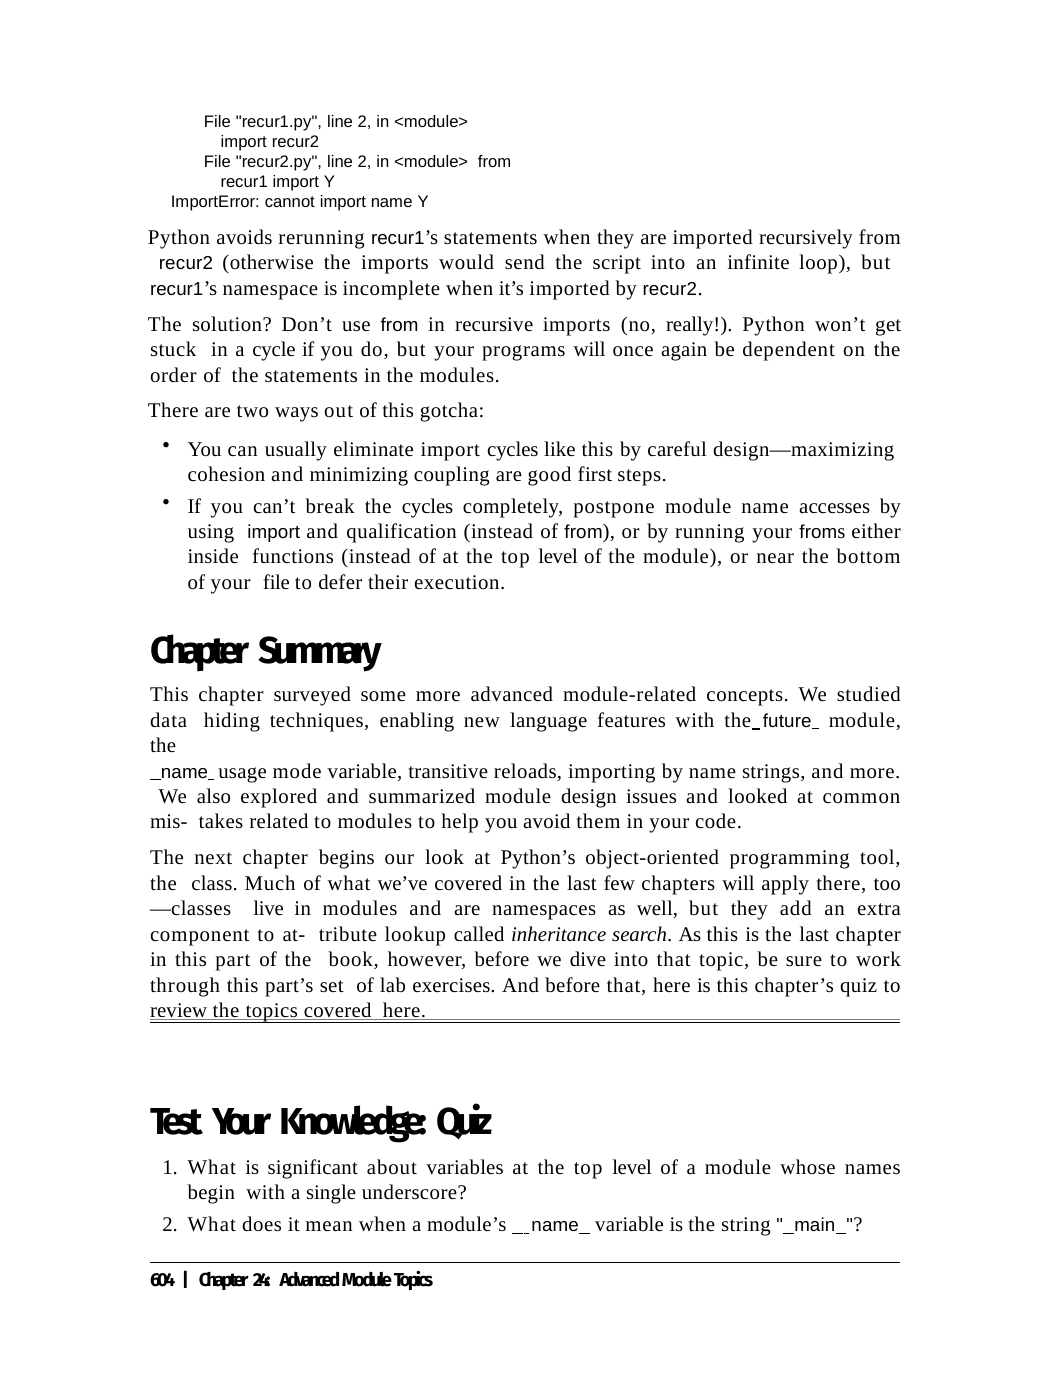

File "recur1.py", line 2, in <module>  import recur2
File "recur2.py", line 2, in <module>  from recur1 import Y
ImportError: cannot import name Y
Python avoids rerunning recur1’s statements when they are imported recursively from  recur2 (otherwise the imports would send the script into an infinite loop), but  recur1’s namespace is incomplete when it’s imported by recur2.
The solution? Don’t use from in recursive imports (no, really!). Python won’t get stuck  in a cycle if you do, but your programs will once again be dependent on the order of  the statements in the modules.
There are two ways out of this gotcha:
You can usually eliminate import cycles like this by careful design—maximizing  cohesion and minimizing coupling are good first steps.
If you can’t break the cycles completely, postpone module name accesses by using  import and qualification (instead of from), or by running your froms either inside  functions (instead of at the top level of the module), or near the bottom of your  file to defer their execution.

Chapter Summary
This chapter surveyed some more advanced module-related concepts. We studied data  hiding techniques, enabling new language features with the future module, the
  name usage mode variable, transitive reloads, importing by name strings, and more.  We also explored and summarized module design issues and looked at common mis-  takes related to modules to help you avoid them in your code.
The next chapter begins our look at Python’s object-oriented programming tool, the  class. Much of what we’ve covered in the last few chapters will apply there, too—classes  live in modules and are namespaces as well, but they add an extra component to at-  tribute lookup called inheritance search. As this is the last chapter in this part of the  book, however, before we dive into that topic, be sure to work through this part’s set  of lab exercises. And before that, here is this chapter’s quiz to review the topics covered  here.

Test Your Knowledge: Quiz
What is significant about variables at the top level of a module whose names begin  with a single underscore?
What does it mean when a module’s    name  variable is the string "  main  "?

604  |  Chapter 24:  Advanced Module Topics